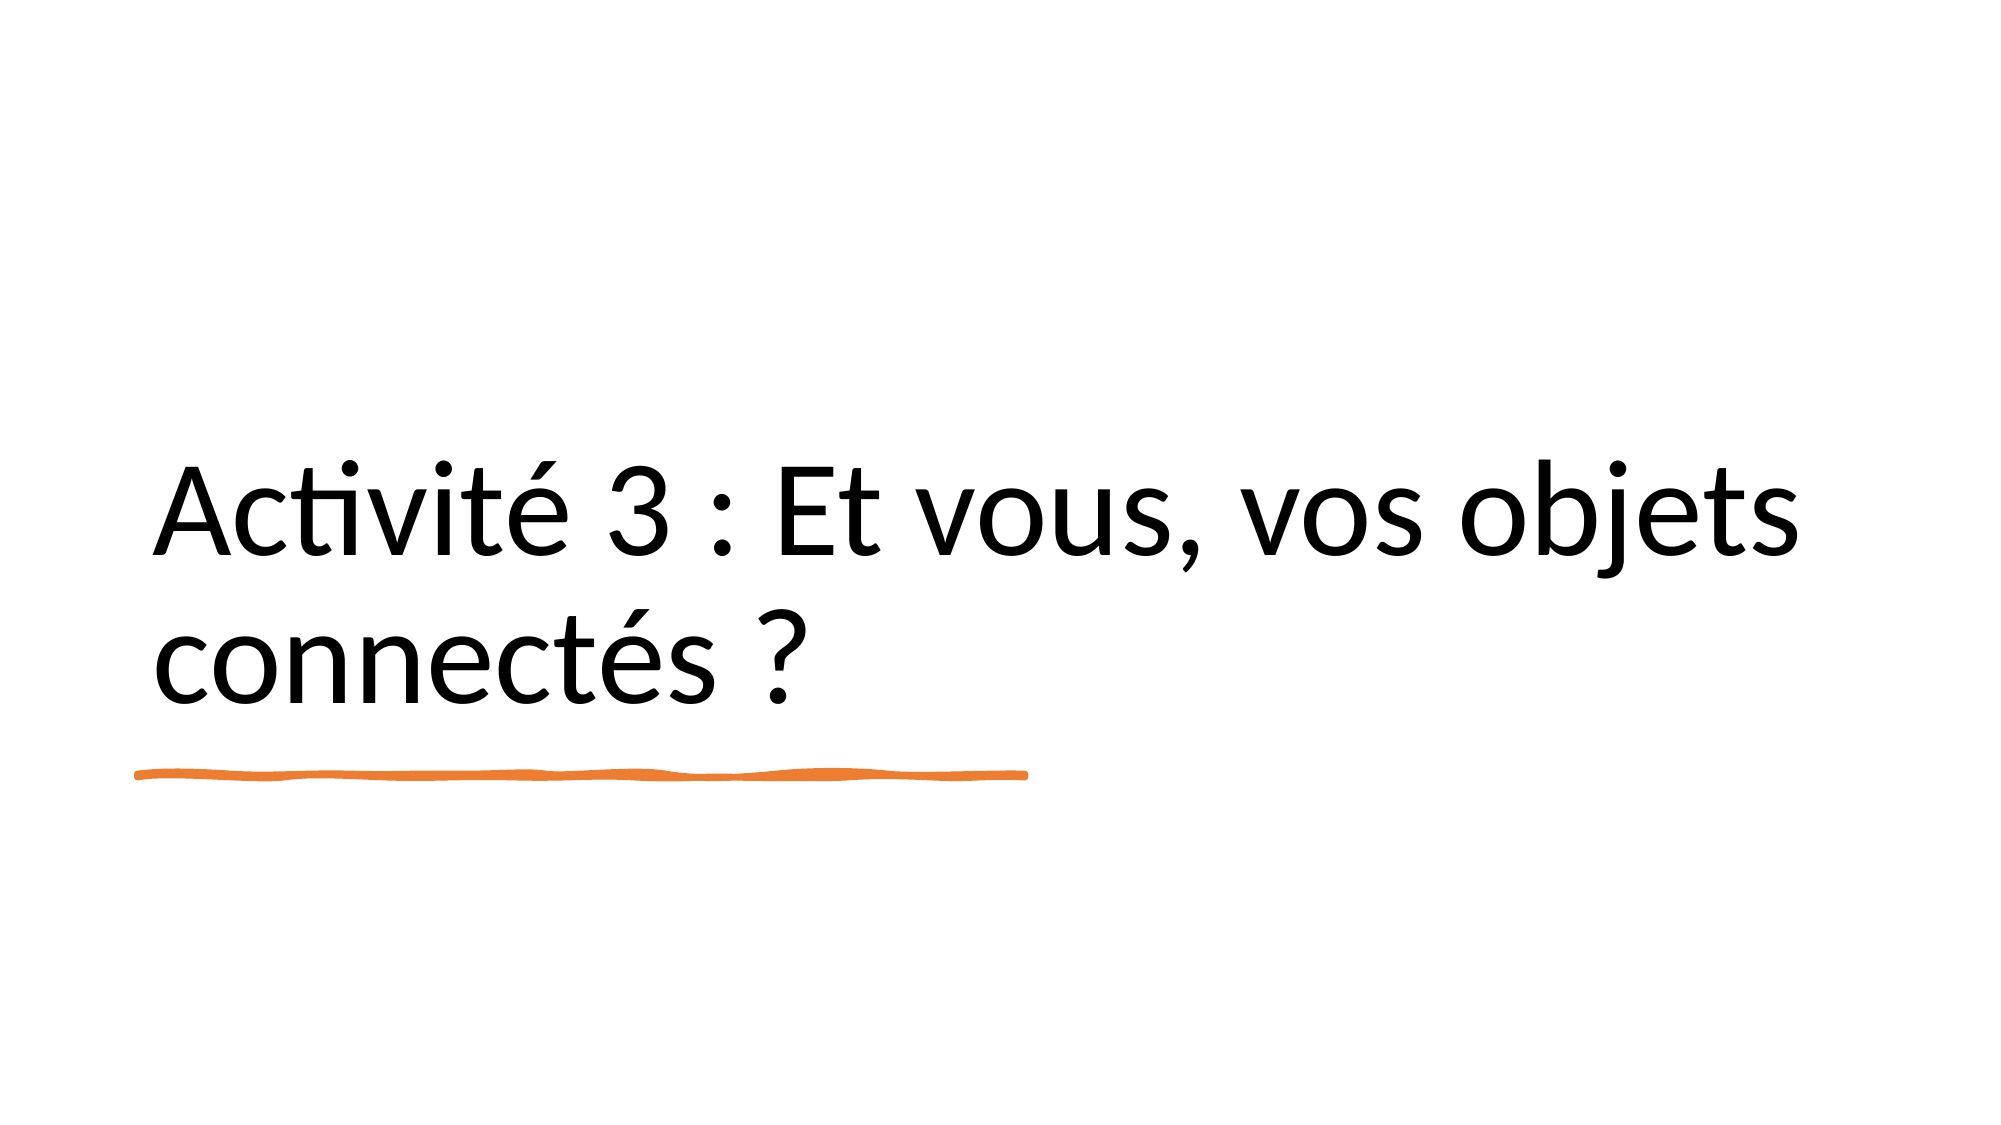

# Activité 3 : Et vous, vos objets connectés ?